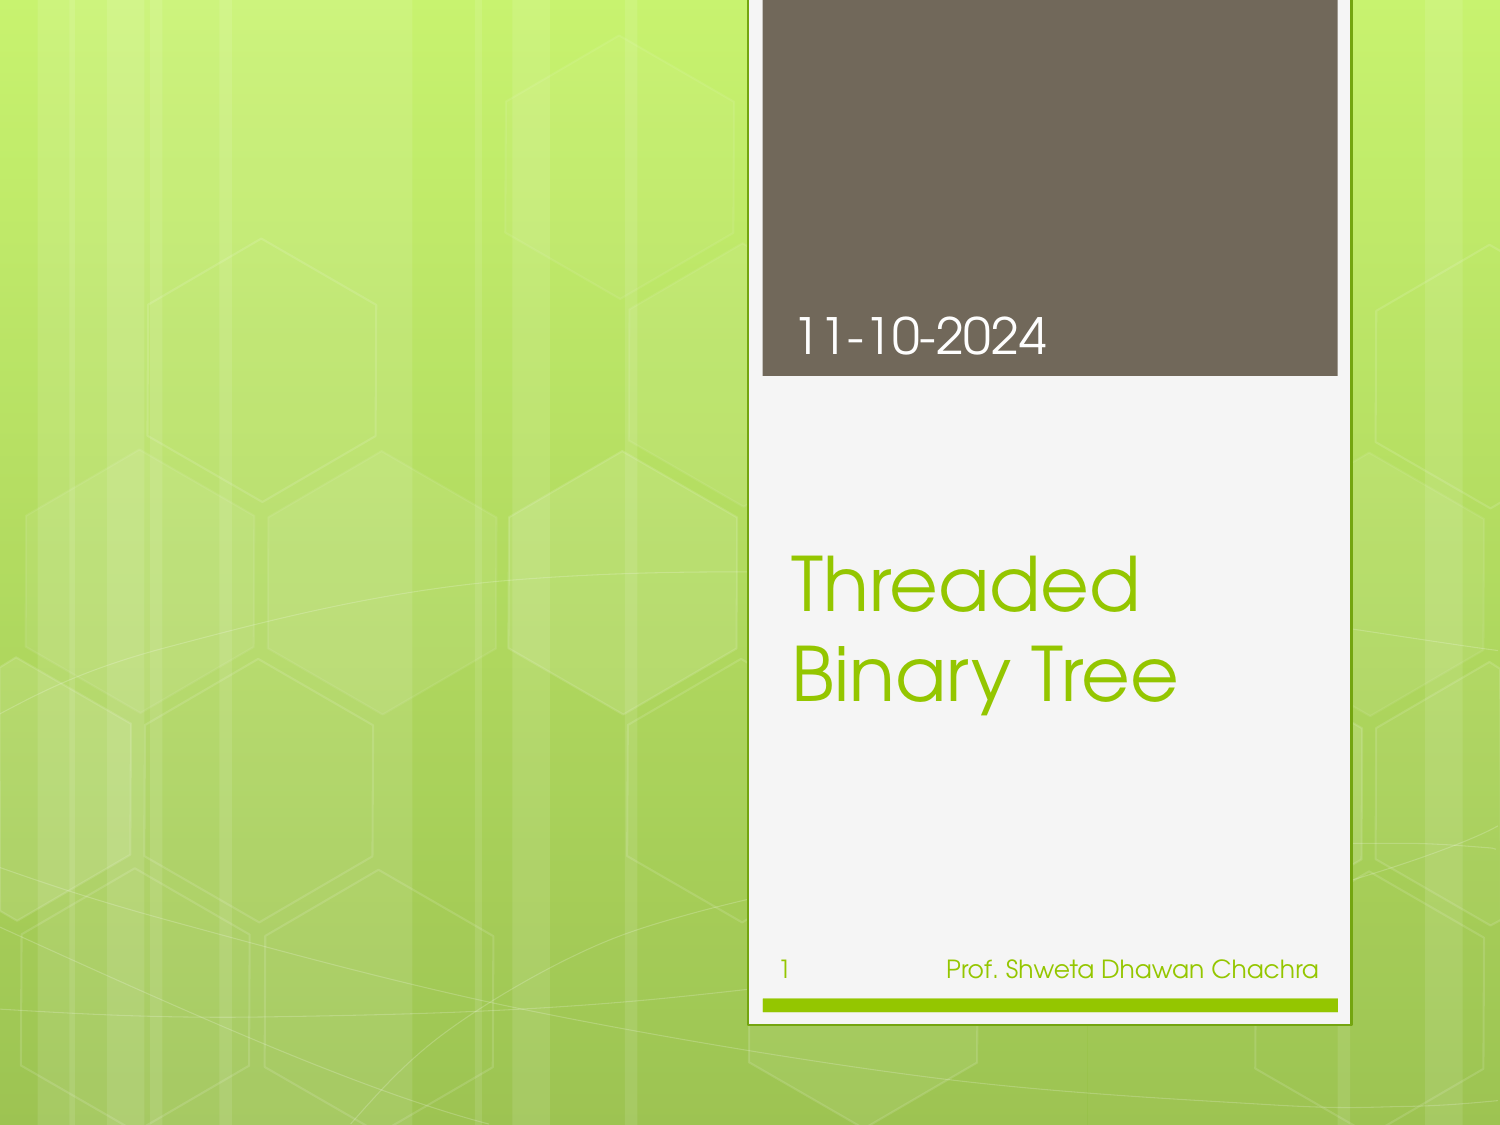

11-10-2024
# Threaded Binary Tree

1
Prof. Shweta Dhawan Chachra